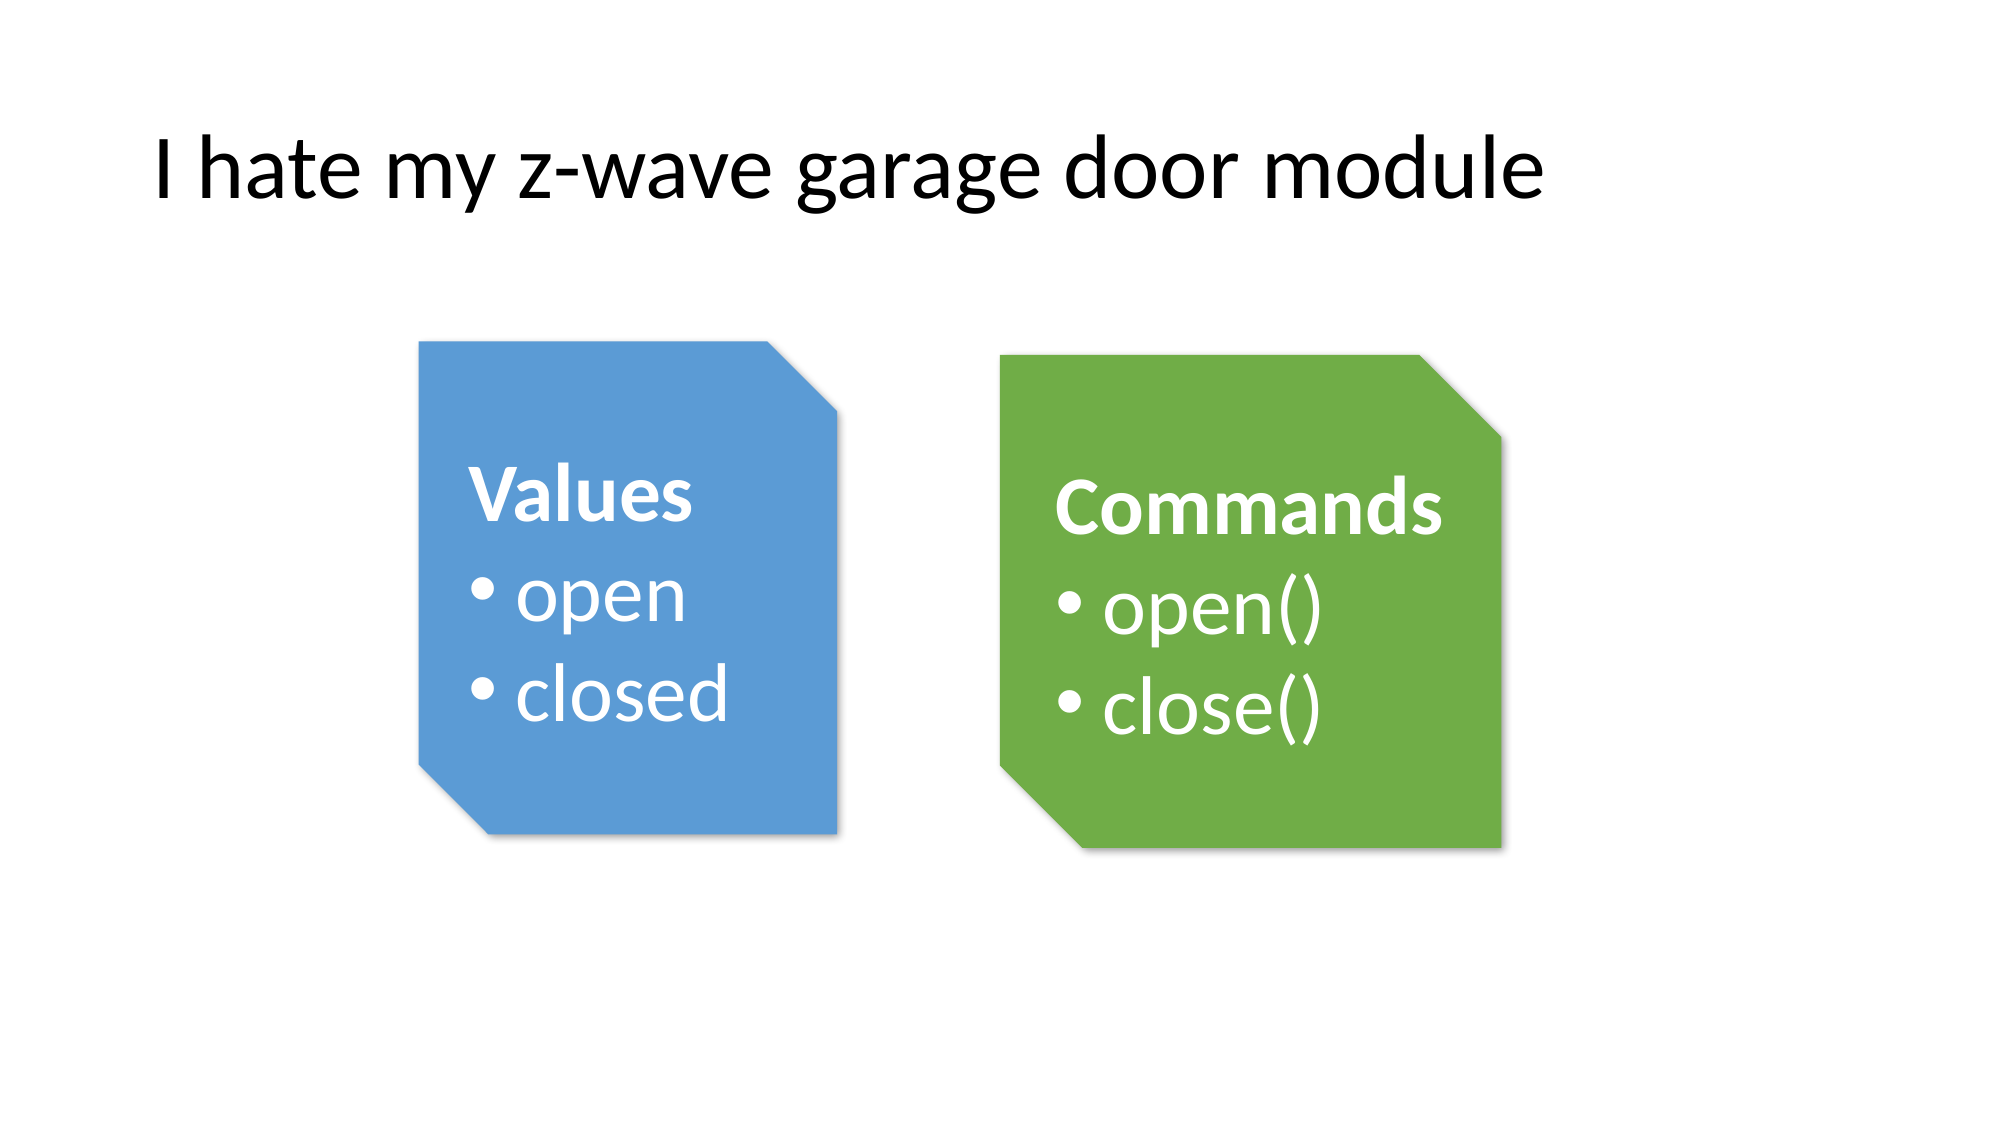

# I hate my z-wave garage door module
Values
open
closed
Commands
open()
close()